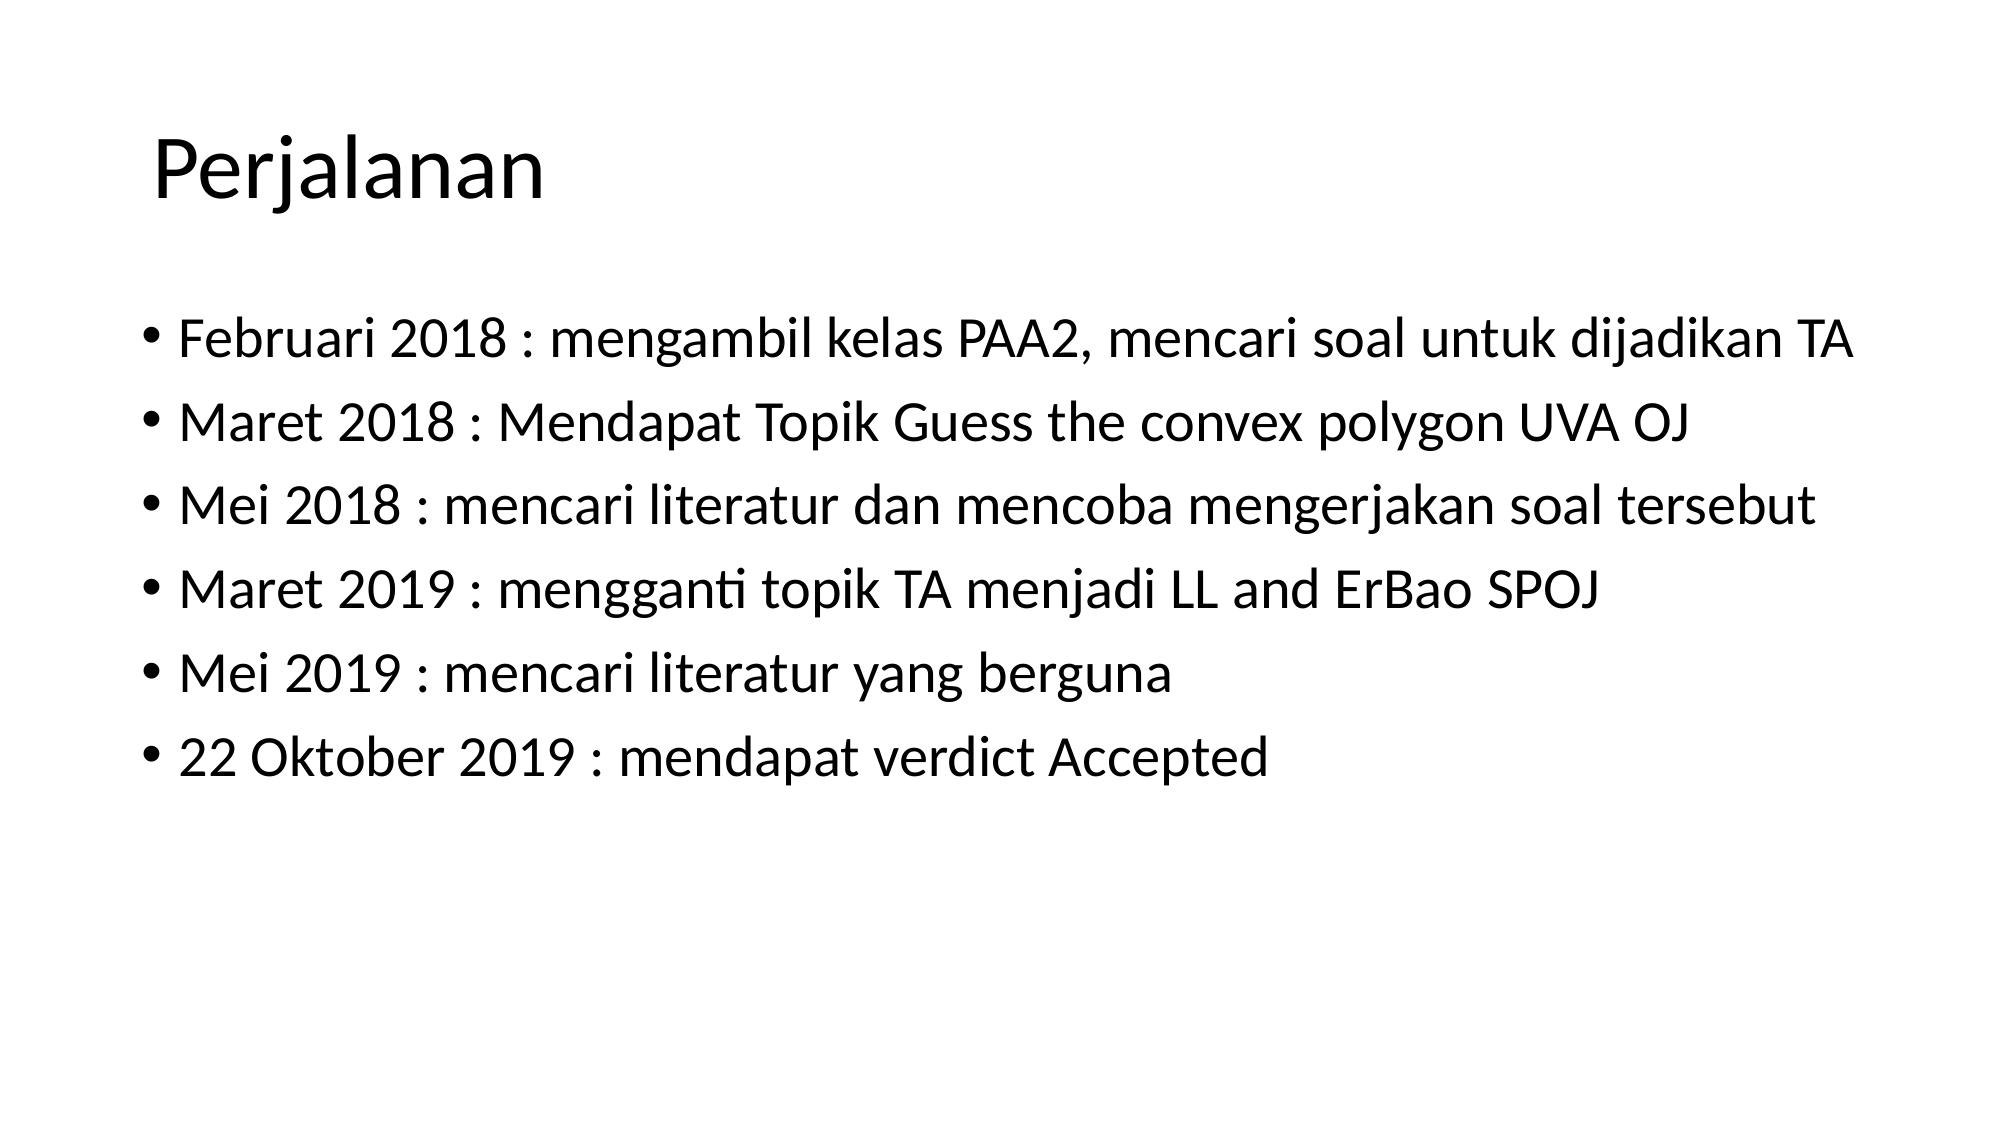

# Perjalanan
Februari 2018 : mengambil kelas PAA2, mencari soal untuk dijadikan TA
Maret 2018 : Mendapat Topik Guess the convex polygon UVA OJ
Mei 2018 : mencari literatur dan mencoba mengerjakan soal tersebut
Maret 2019 : mengganti topik TA menjadi LL and ErBao SPOJ
Mei 2019 : mencari literatur yang berguna
22 Oktober 2019 : mendapat verdict Accepted